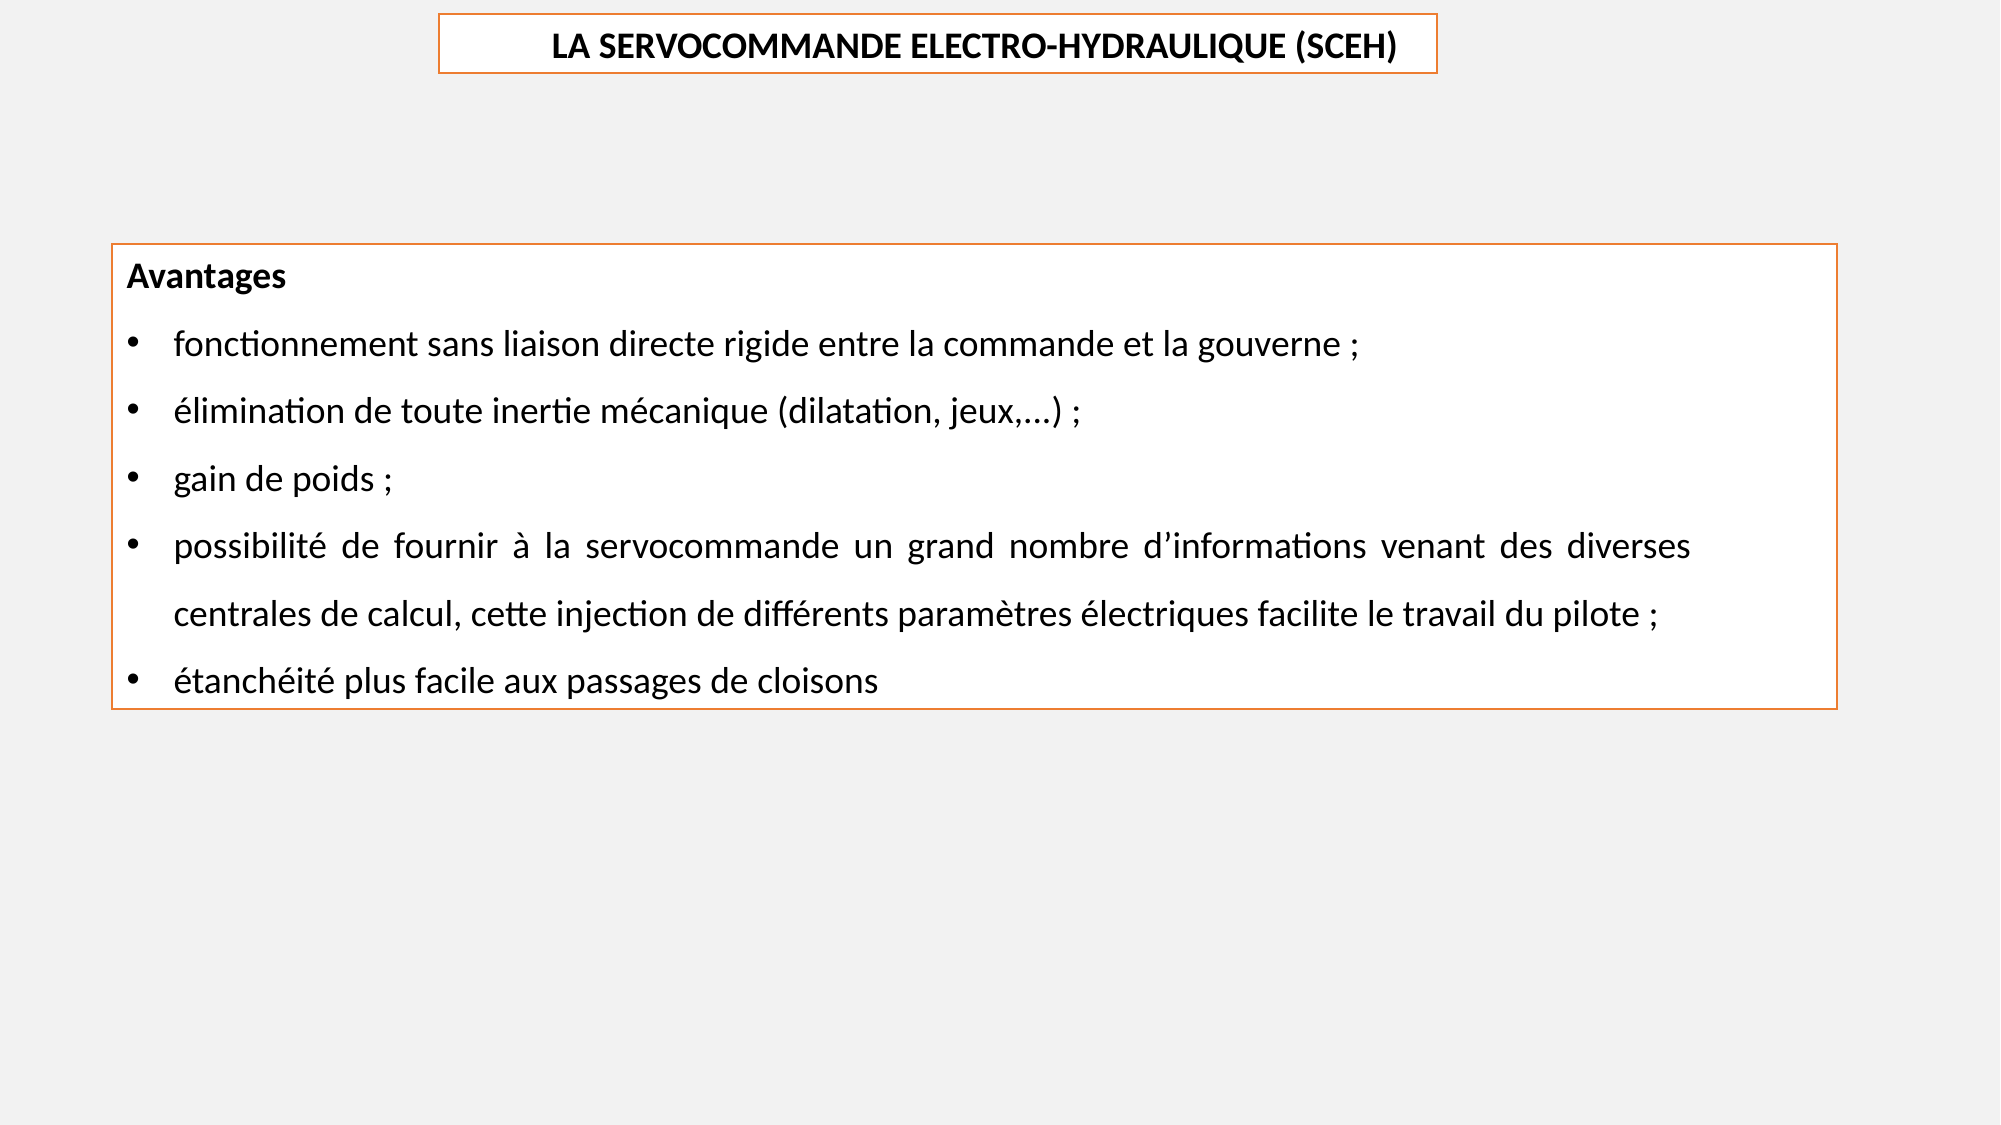

LA SERVOCOMMANDE ELECTRO-HYDRAULIQUE (SCEH)
Avantages
fonctionnement sans liaison directe rigide entre la commande et la gouverne ;
élimination de toute inertie mécanique (dilatation, jeux,...) ;
gain de poids ;
possibilité de fournir à la servocommande un grand nombre d’informations venant des diverses centrales de calcul, cette injection de différents paramètres électriques facilite le travail du pilote ;
étanchéité plus facile aux passages de cloisons